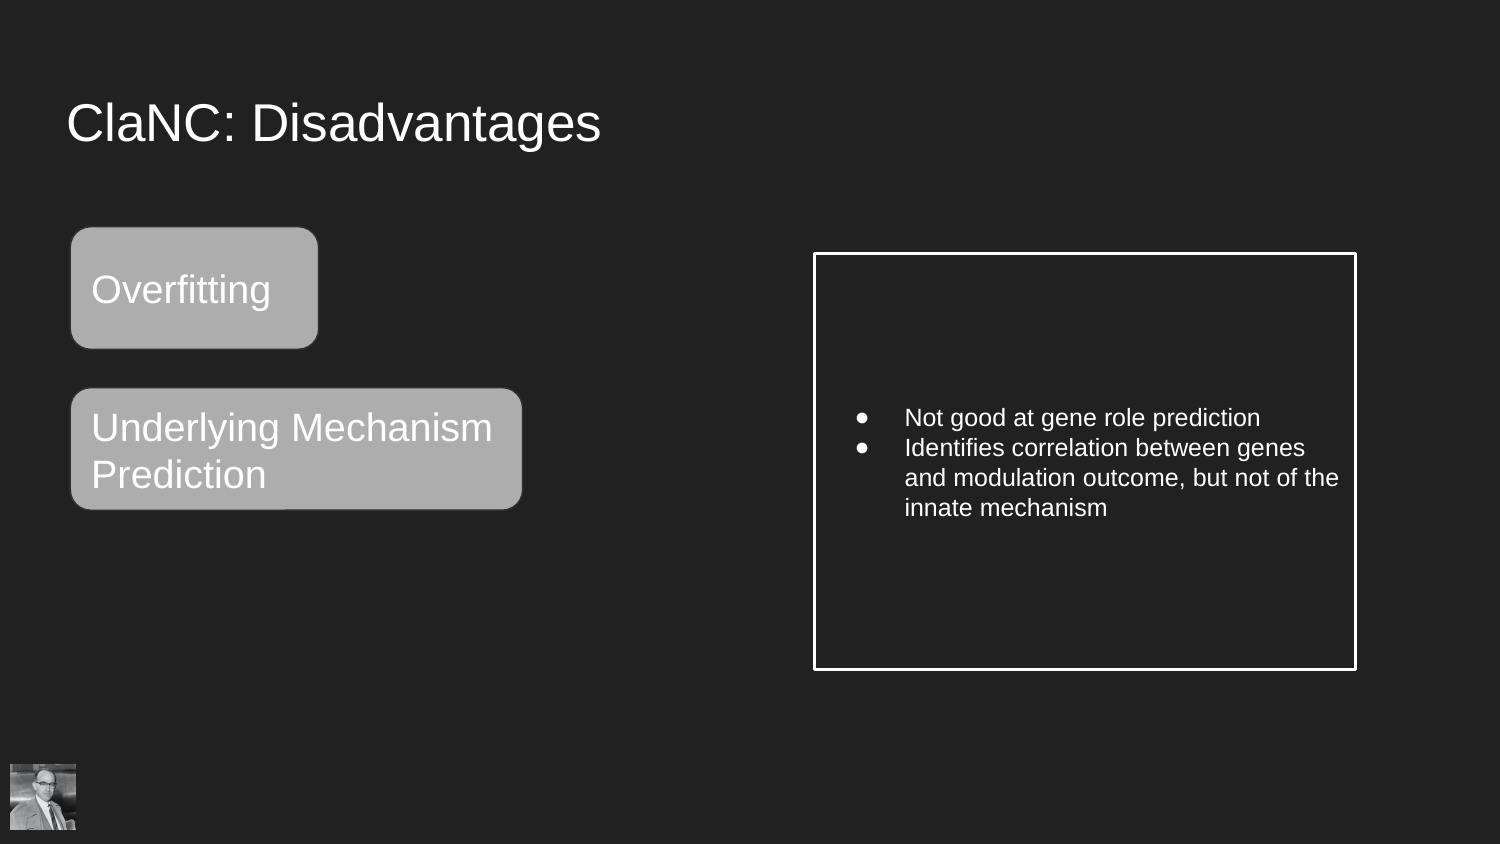

# ClaNC: Disadvantages
Overfitting
Not good at gene role prediction
Identifies correlation between genes and modulation outcome, but not of the innate mechanism
Underlying Mechanism Prediction